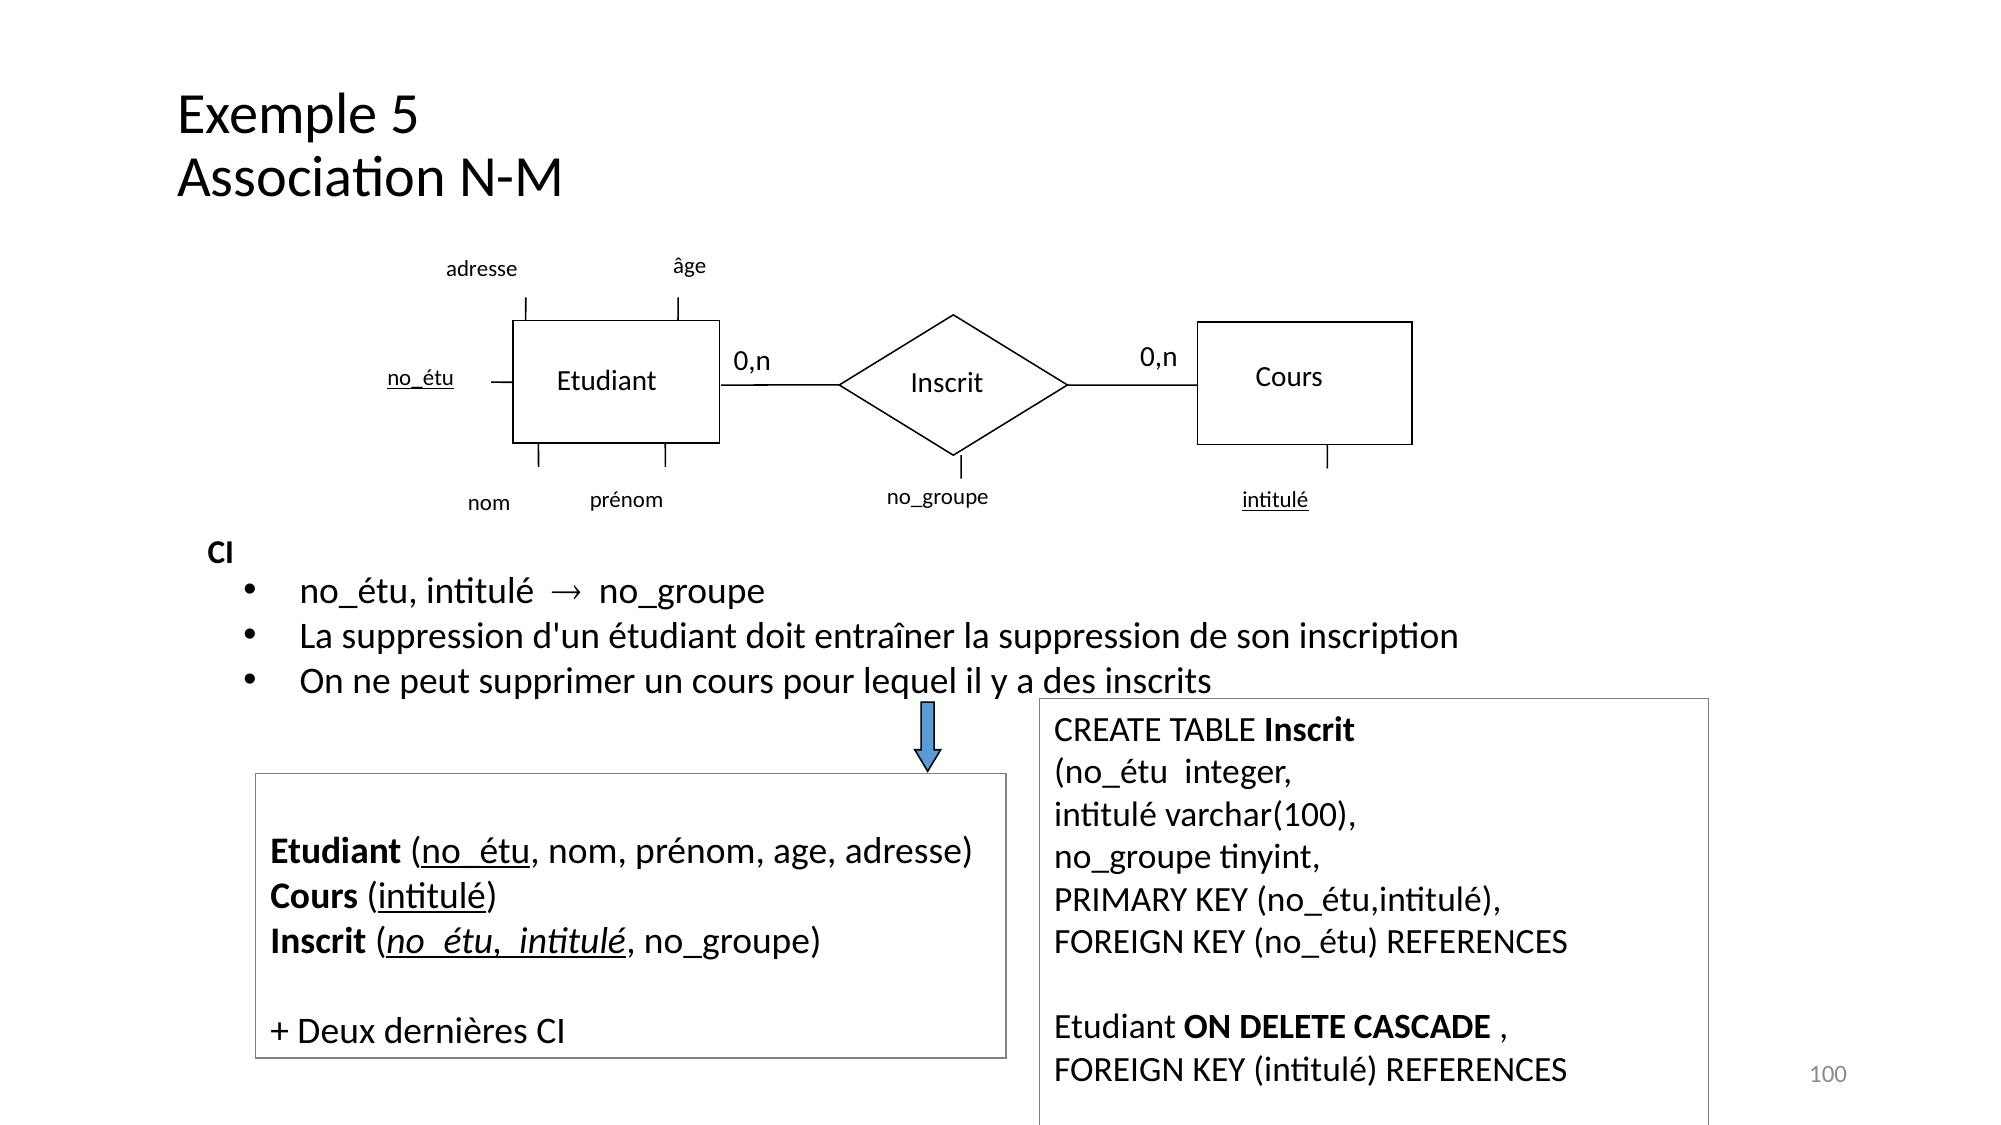

# Exemple 5 Association N-M
âge
adresse

0,n
0,n
Cours
Etudiant
no_étu
Inscrit

no_groupe

prénom
intitulé
nom
CI
no_étu, intitulé  →  no_groupe
La suppression d'un étudiant doit entraîner la suppression de son inscription
On ne peut supprimer un cours pour lequel il y a des inscrits

CREATE TABLE Inscrit
(no_étu  integer,
intitulé varchar(100),
no_groupe tinyint,
PRIMARY KEY (no_étu,intitulé),
FOREIGN KEY (no_étu) REFERENCES
Etudiant ON DELETE CASCADE ,
FOREIGN KEY (intitulé) REFERENCES
Cours ON DELETE NO ACTION)

Etudiant (no_étu, nom, prénom, age, adresse)
Cours (intitulé)
Inscrit (no_étu,  intitulé, no_groupe)

+ Deux dernières CI
100